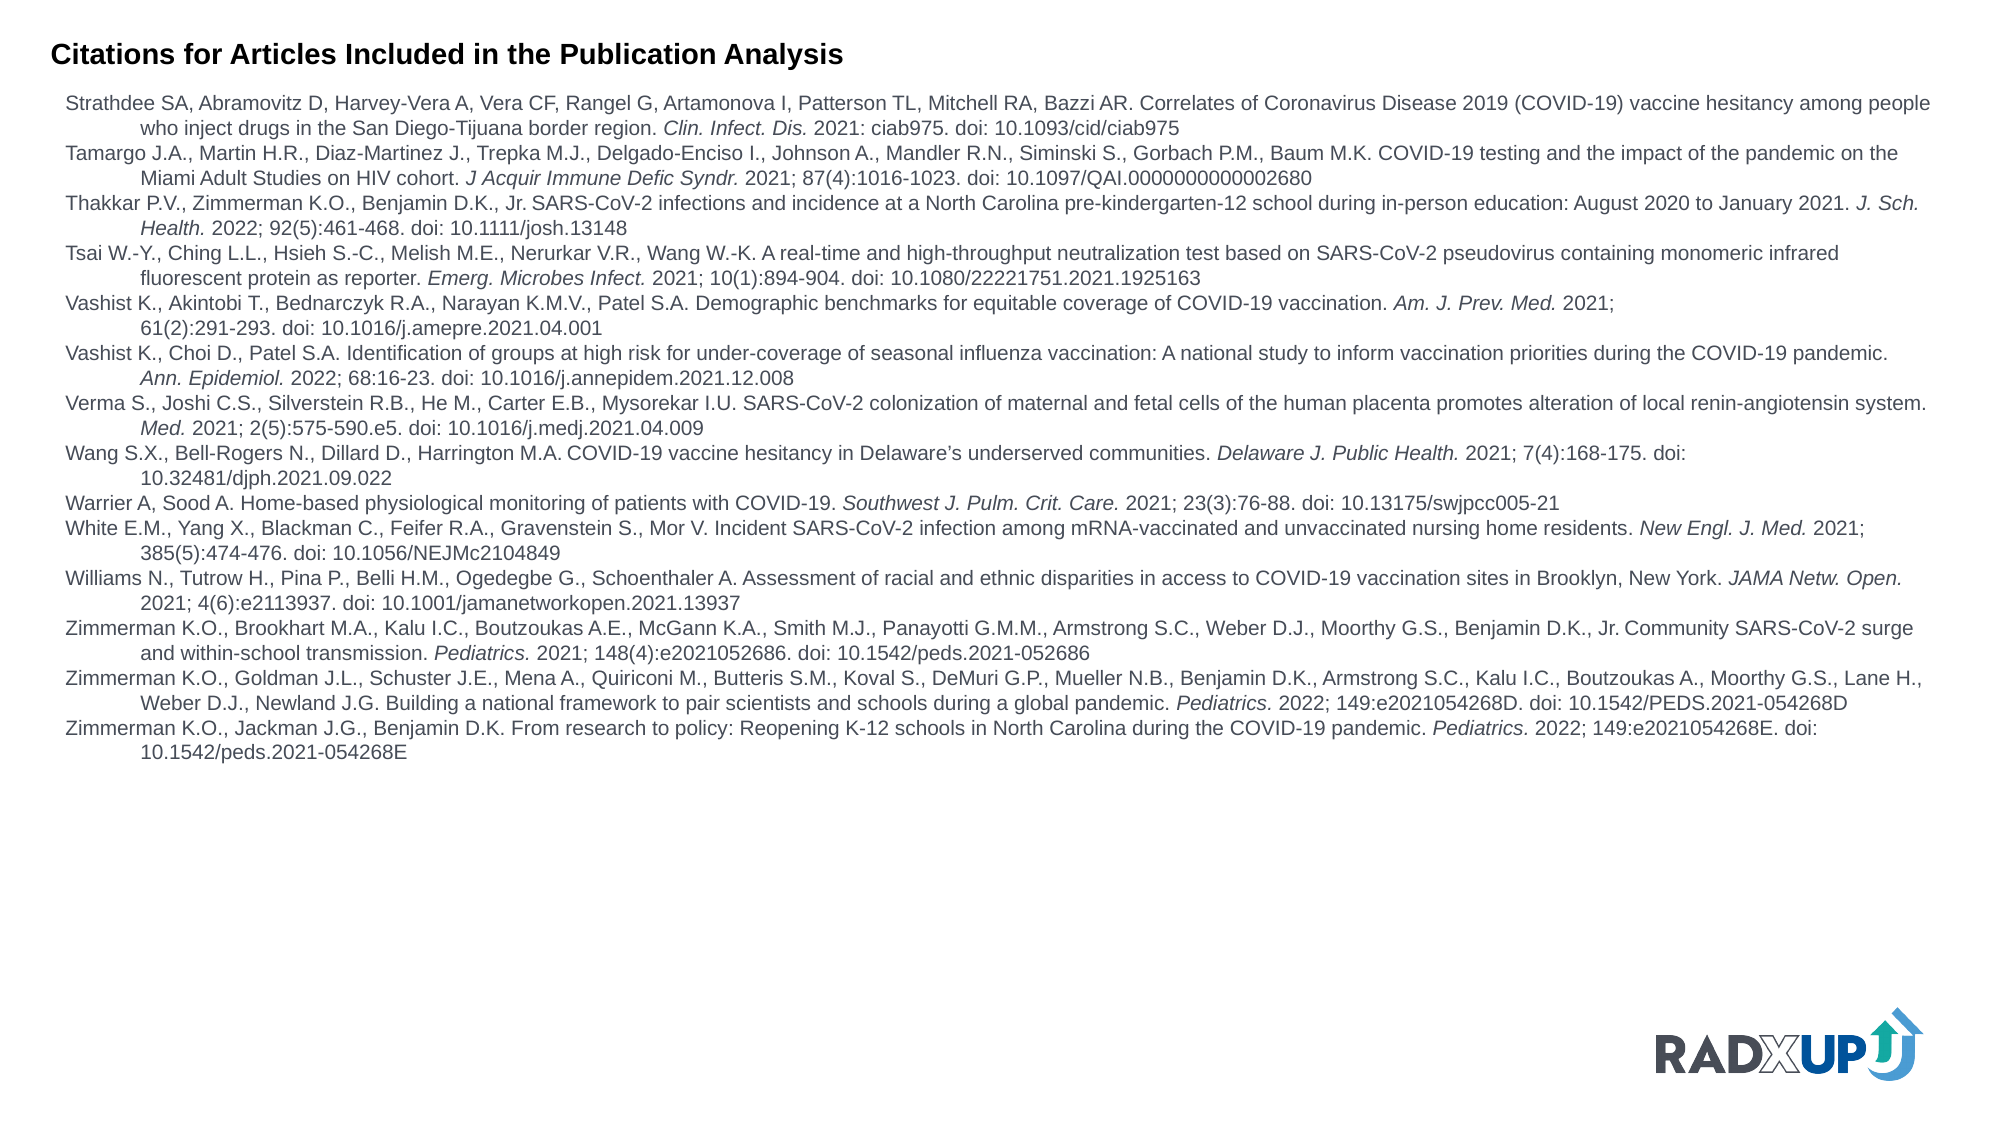

Citations for Articles Included in the Publication Analysis

Strathdee SA, Abramovitz D, Harvey-Vera A, Vera CF, Rangel G, Artamonova I, Patterson TL, Mitchell RA, Bazzi AR. Correlates of Coronavirus Disease 2019 (COVID-19) vaccine hesitancy among people who inject drugs in the San Diego-Tijuana border region. Clin. Infect. Dis. 2021: ciab975. doi: 10.1093/cid/ciab975
Tamargo J.A., Martin H.R., Diaz-Martinez J., Trepka M.J., Delgado-Enciso I., Johnson A., Mandler R.N., Siminski S., Gorbach P.M., Baum M.K. COVID-19 testing and the impact of the pandemic on the Miami Adult Studies on HIV cohort. J Acquir Immune Defic Syndr. 2021; 87(4):1016-1023. doi: 10.1097/QAI.0000000000002680
Thakkar P.V., Zimmerman K.O., Benjamin D.K., Jr. SARS-CoV-2 infections and incidence at a North Carolina pre-kindergarten-12 school during in-person education: August 2020 to January 2021. J. Sch. Health. 2022; 92(5):461-468. doi: 10.1111/josh.13148
Tsai W.-Y., Ching L.L., Hsieh S.-C., Melish M.E., Nerurkar V.R., Wang W.-K. A real-time and high-throughput neutralization test based on SARS-CoV-2 pseudovirus containing monomeric infrared fluorescent protein as reporter. Emerg. Microbes Infect. 2021; 10(1):894-904. doi: 10.1080/22221751.2021.1925163
Vashist K., Akintobi T., Bednarczyk R.A., Narayan K.M.V., Patel S.A. Demographic benchmarks for equitable coverage of COVID-19 vaccination. Am. J. Prev. Med. 2021; 61(2):291-293. doi: 10.1016/j.amepre.2021.04.001
Vashist K., Choi D., Patel S.A. Identification of groups at high risk for under-coverage of seasonal influenza vaccination: A national study to inform vaccination priorities during the COVID-19 pandemic. Ann. Epidemiol. 2022; 68:16-23. doi: 10.1016/j.annepidem.2021.12.008
Verma S., Joshi C.S., Silverstein R.B., He M., Carter E.B., Mysorekar I.U. SARS-CoV-2 colonization of maternal and fetal cells of the human placenta promotes alteration of local renin-angiotensin system. Med. 2021; 2(5):575-590.e5. doi: 10.1016/j.medj.2021.04.009
Wang S.X., Bell-Rogers N., Dillard D., Harrington M.A. COVID-19 vaccine hesitancy in Delaware’s underserved communities. Delaware J. Public Health. 2021; 7(4):168-175. doi: 10.32481/djph.2021.09.022
Warrier A, Sood A. Home-based physiological monitoring of patients with COVID-19. Southwest J. Pulm. Crit. Care. 2021; 23(3):76-88. doi: 10.13175/swjpcc005-21
White E.M., Yang X., Blackman C., Feifer R.A., Gravenstein S., Mor V. Incident SARS-CoV-2 infection among mRNA-vaccinated and unvaccinated nursing home residents. New Engl. J. Med. 2021; 385(5):474-476. doi: 10.1056/NEJMc2104849
Williams N., Tutrow H., Pina P., Belli H.M., Ogedegbe G., Schoenthaler A. Assessment of racial and ethnic disparities in access to COVID-19 vaccination sites in Brooklyn, New York. JAMA Netw. Open. 2021; 4(6):e2113937. doi: 10.1001/jamanetworkopen.2021.13937
Zimmerman K.O., Brookhart M.A., Kalu I.C., Boutzoukas A.E., McGann K.A., Smith M.J., Panayotti G.M.M., Armstrong S.C., Weber D.J., Moorthy G.S., Benjamin D.K., Jr. Community SARS-CoV-2 surge and within-school transmission. Pediatrics. 2021; 148(4):e2021052686. doi: 10.1542/peds.2021-052686
Zimmerman K.O., Goldman J.L., Schuster J.E., Mena A., Quiriconi M., Butteris S.M., Koval S., DeMuri G.P., Mueller N.B., Benjamin D.K., Armstrong S.C., Kalu I.C., Boutzoukas A., Moorthy G.S., Lane H., Weber D.J., Newland J.G. Building a national framework to pair scientists and schools during a global pandemic. Pediatrics. 2022; 149:e2021054268D. doi: 10.1542/PEDS.2021-054268D
Zimmerman K.O., Jackman J.G., Benjamin D.K. From research to policy: Reopening K-12 schools in North Carolina during the COVID-19 pandemic. Pediatrics. 2022; 149:e2021054268E. doi: 10.1542/peds.2021-054268E